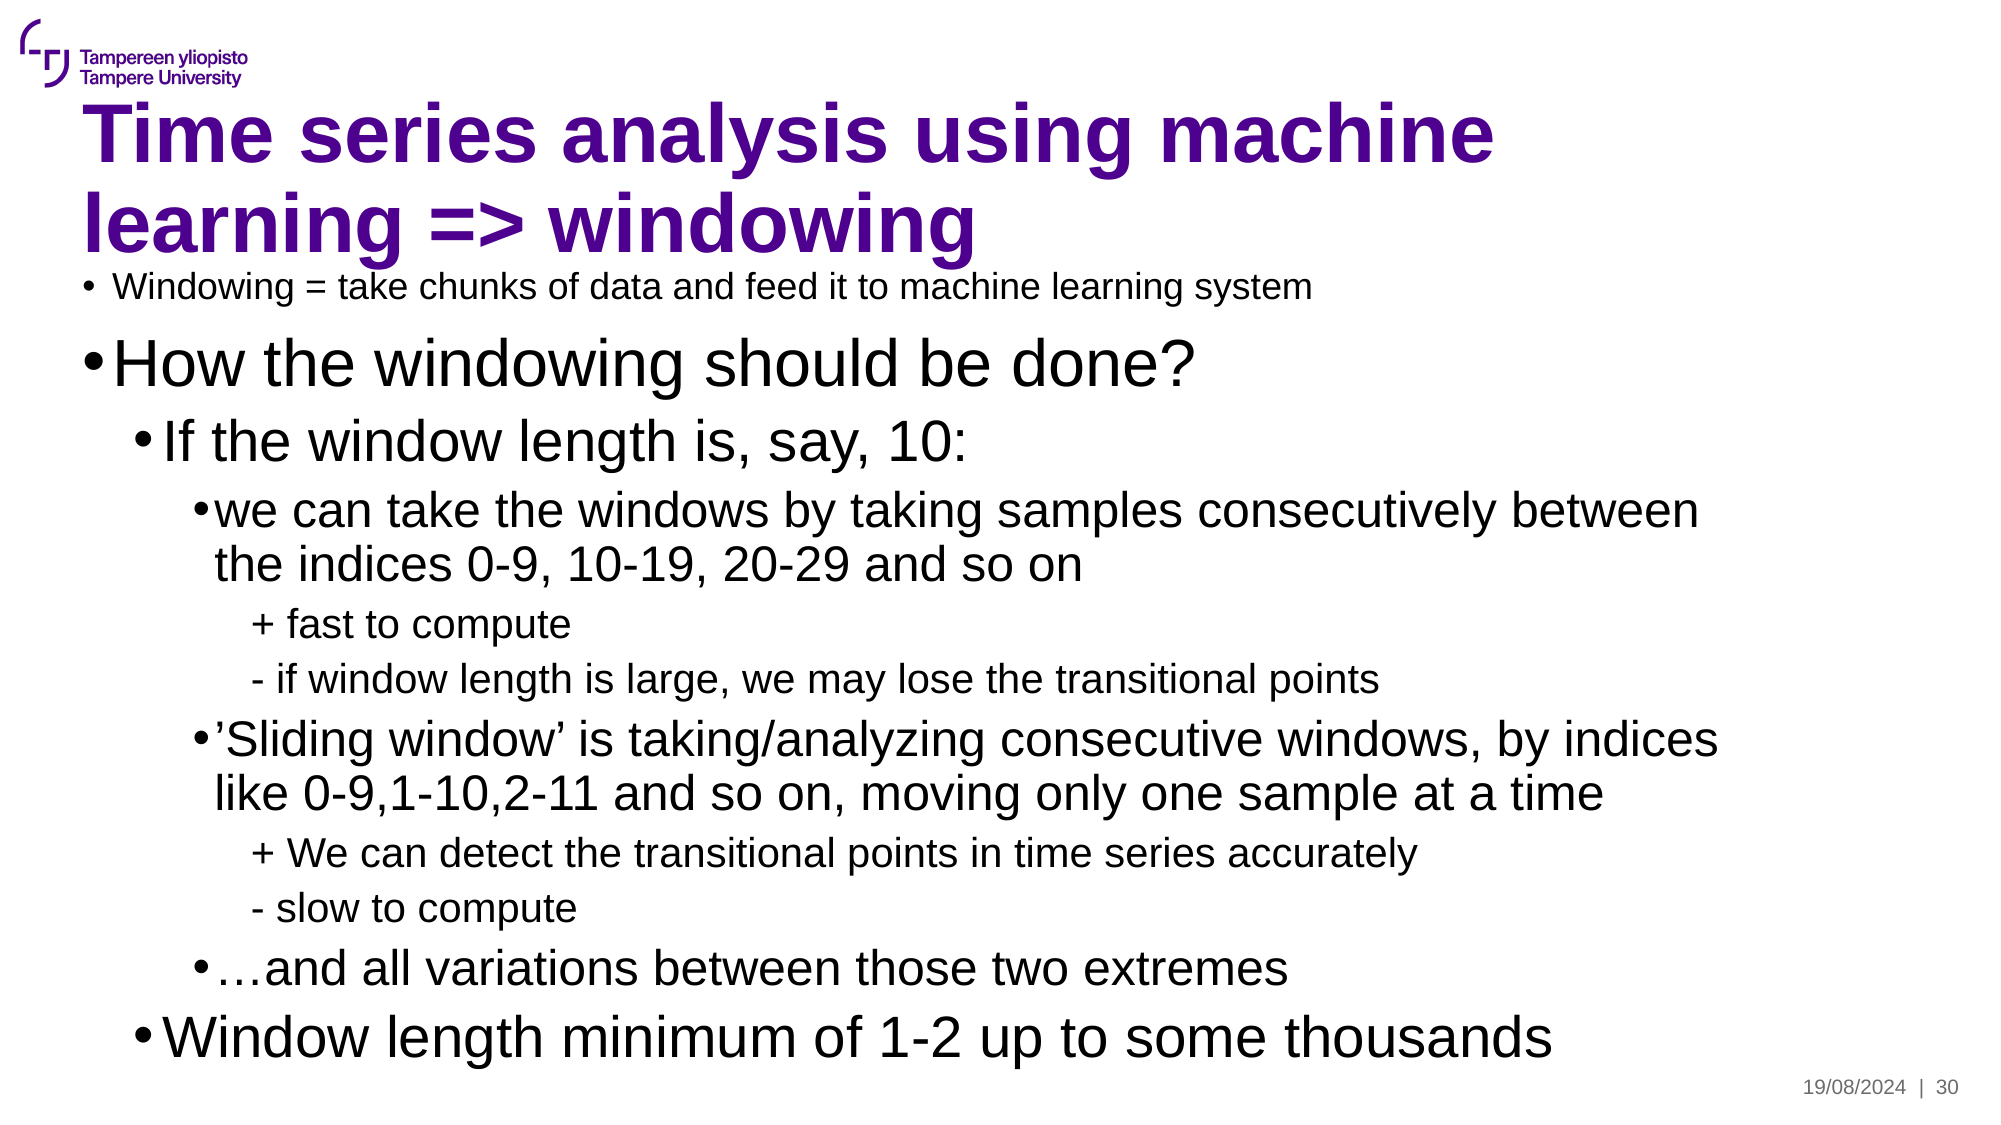

# Time series analysis using machine learning => windowing
Windowing = take chunks of data and feed it to machine learning system
How the windowing should be done?
If the window length is, say, 10:
we can take the windows by taking samples consecutively between the indices 0-9, 10-19, 20-29 and so on
+ fast to compute
- if window length is large, we may lose the transitional points
’Sliding window’ is taking/analyzing consecutive windows, by indices like 0-9,1-10,2-11 and so on, moving only one sample at a time
+ We can detect the transitional points in time series accurately
- slow to compute
…and all variations between those two extremes
Window length minimum of 1-2 up to some thousands

19/08/2024
|  30